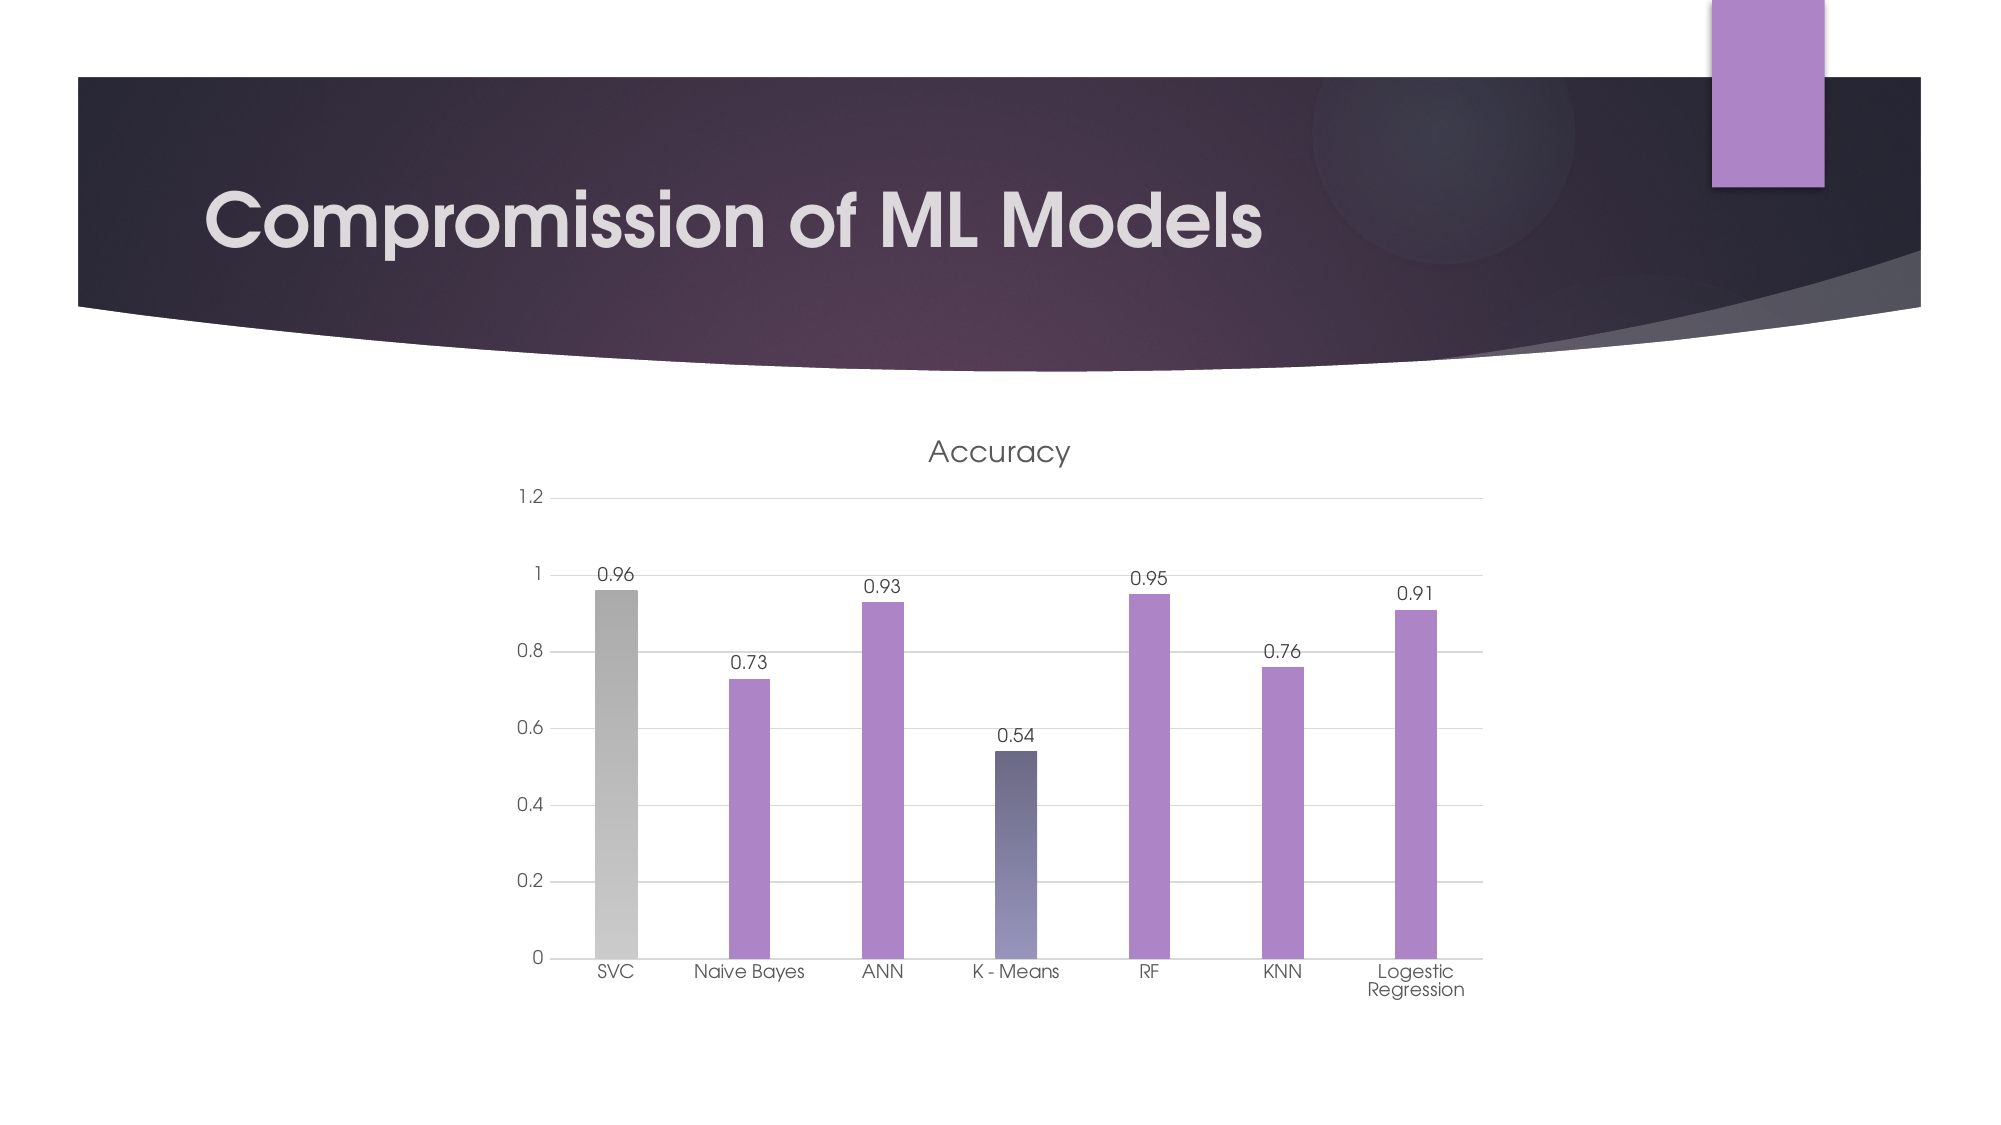

# Compromission of ML Models

### Chart:

| Category | Accuracy |
|---|---|
| SVC | 0.96 |
| Naive Bayes | 0.73 |
| ANN | 0.93 |
| K - Means | 0.54 |
| RF | 0.95 |
| KNN | 0.76 |
| Logestic Regression | 0.91 |